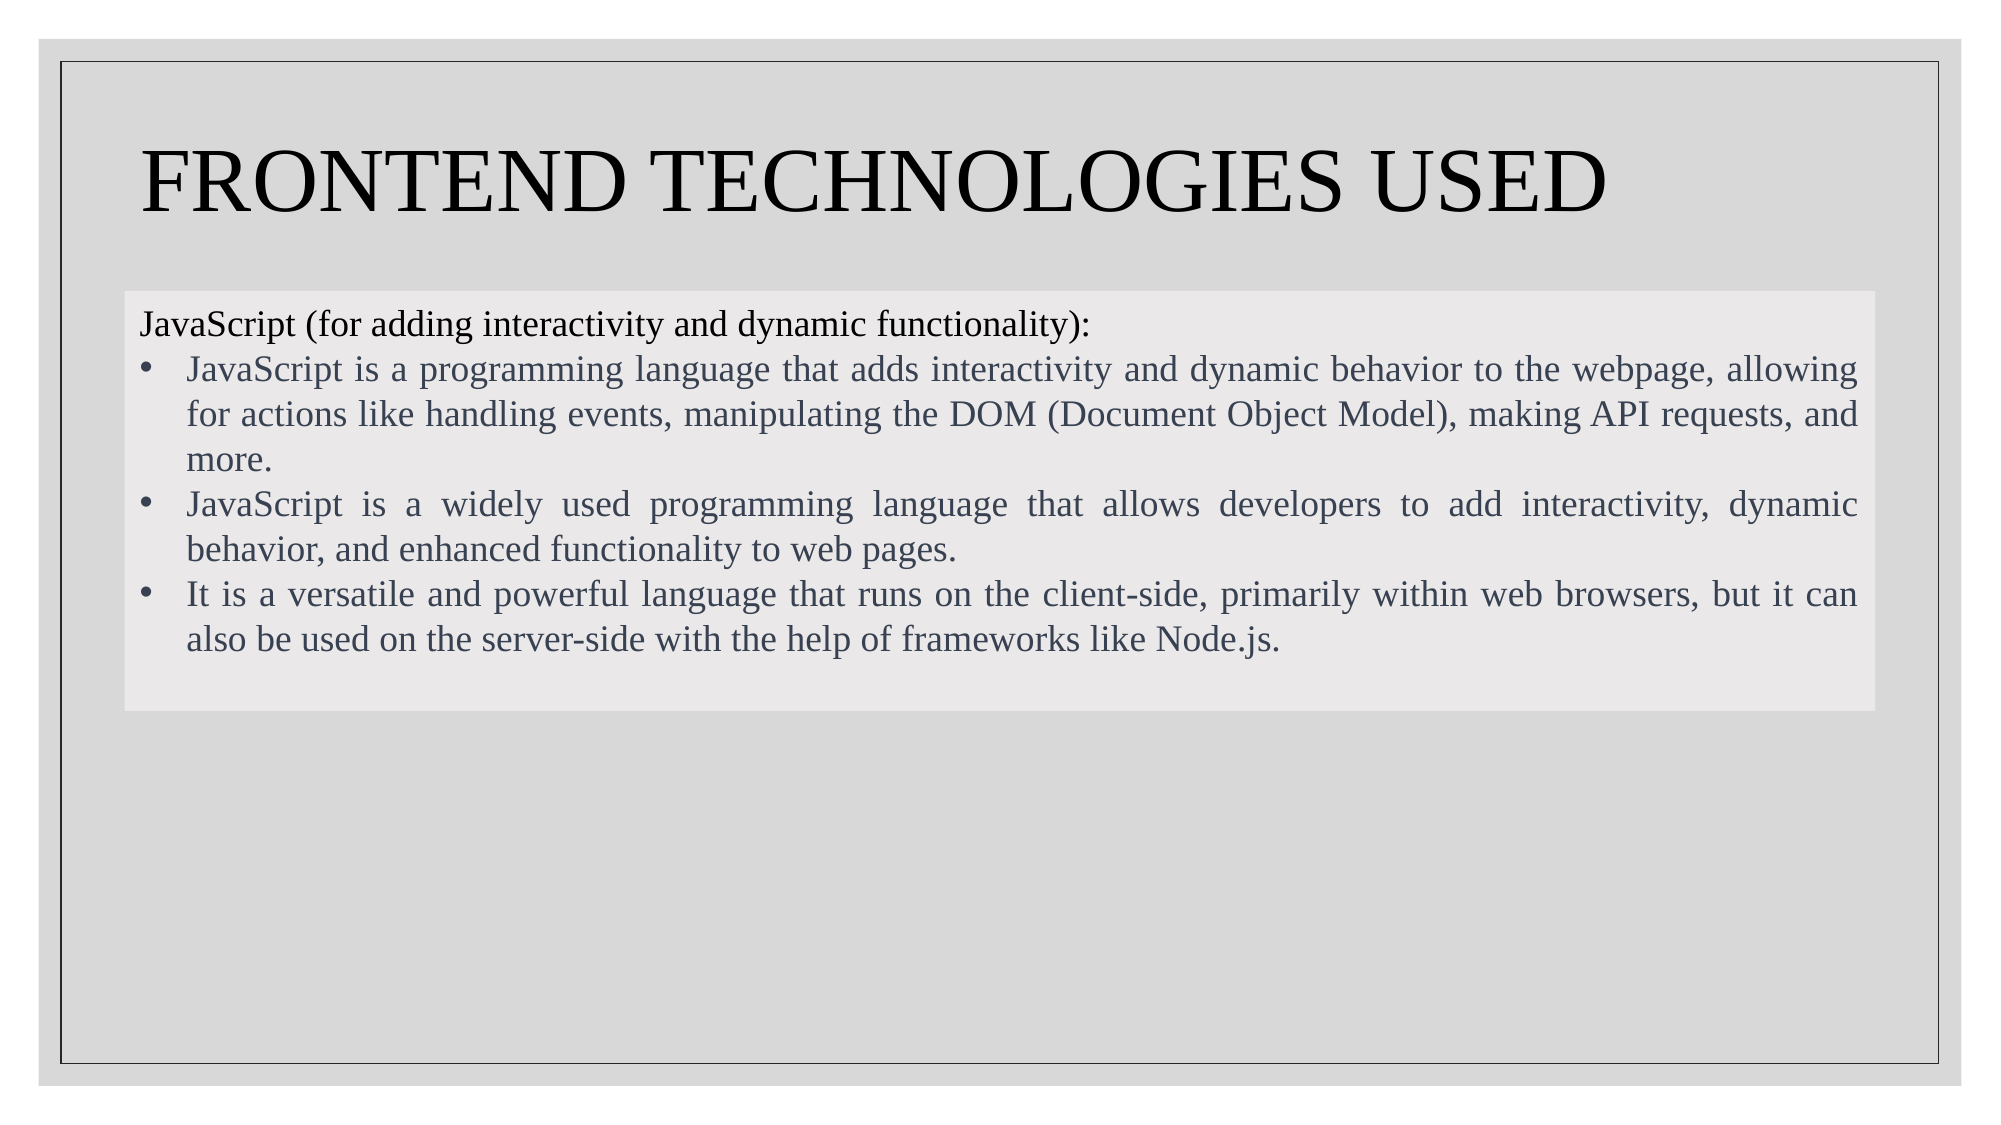

FRONTEND TECHNOLOGIES USED
JavaScript (for adding interactivity and dynamic functionality):
JavaScript is a programming language that adds interactivity and dynamic behavior to the webpage, allowing for actions like handling events, manipulating the DOM (Document Object Model), making API requests, and more.
JavaScript is a widely used programming language that allows developers to add interactivity, dynamic behavior, and enhanced functionality to web pages.
It is a versatile and powerful language that runs on the client-side, primarily within web browsers, but it can also be used on the server-side with the help of frameworks like Node.js.